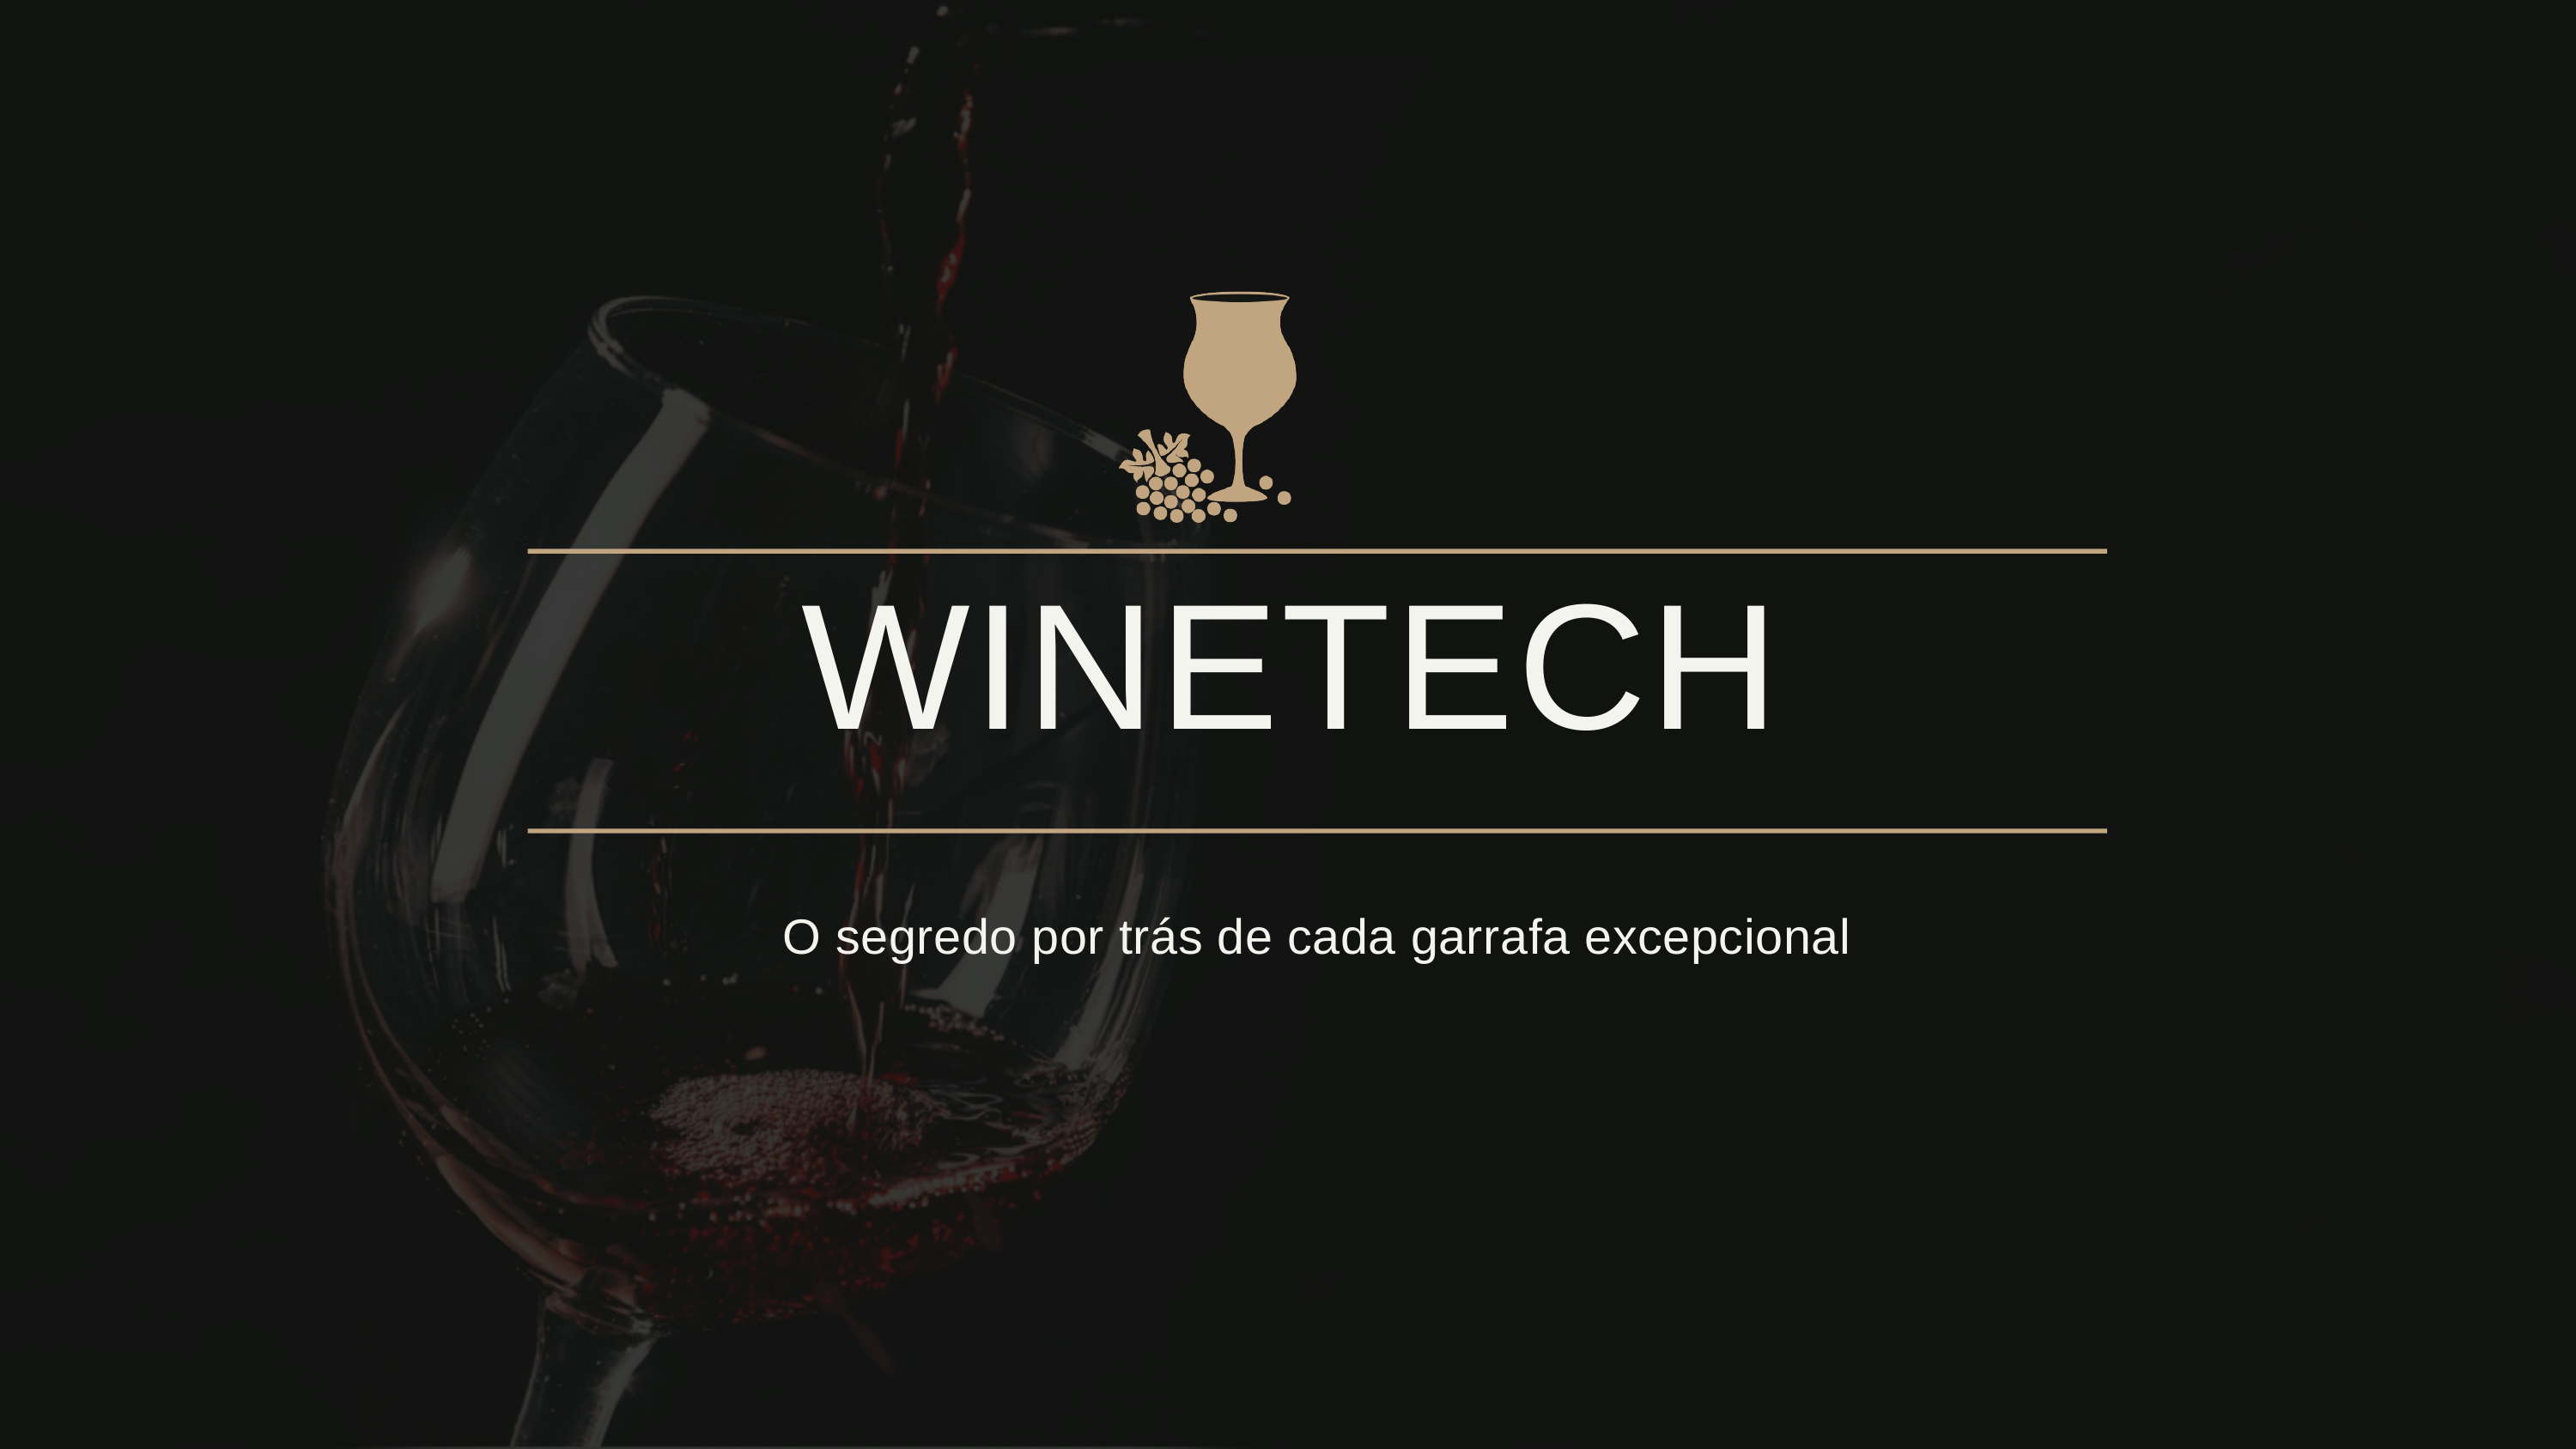

WINETECH

O segredo por trás de cada garrafa excepcional